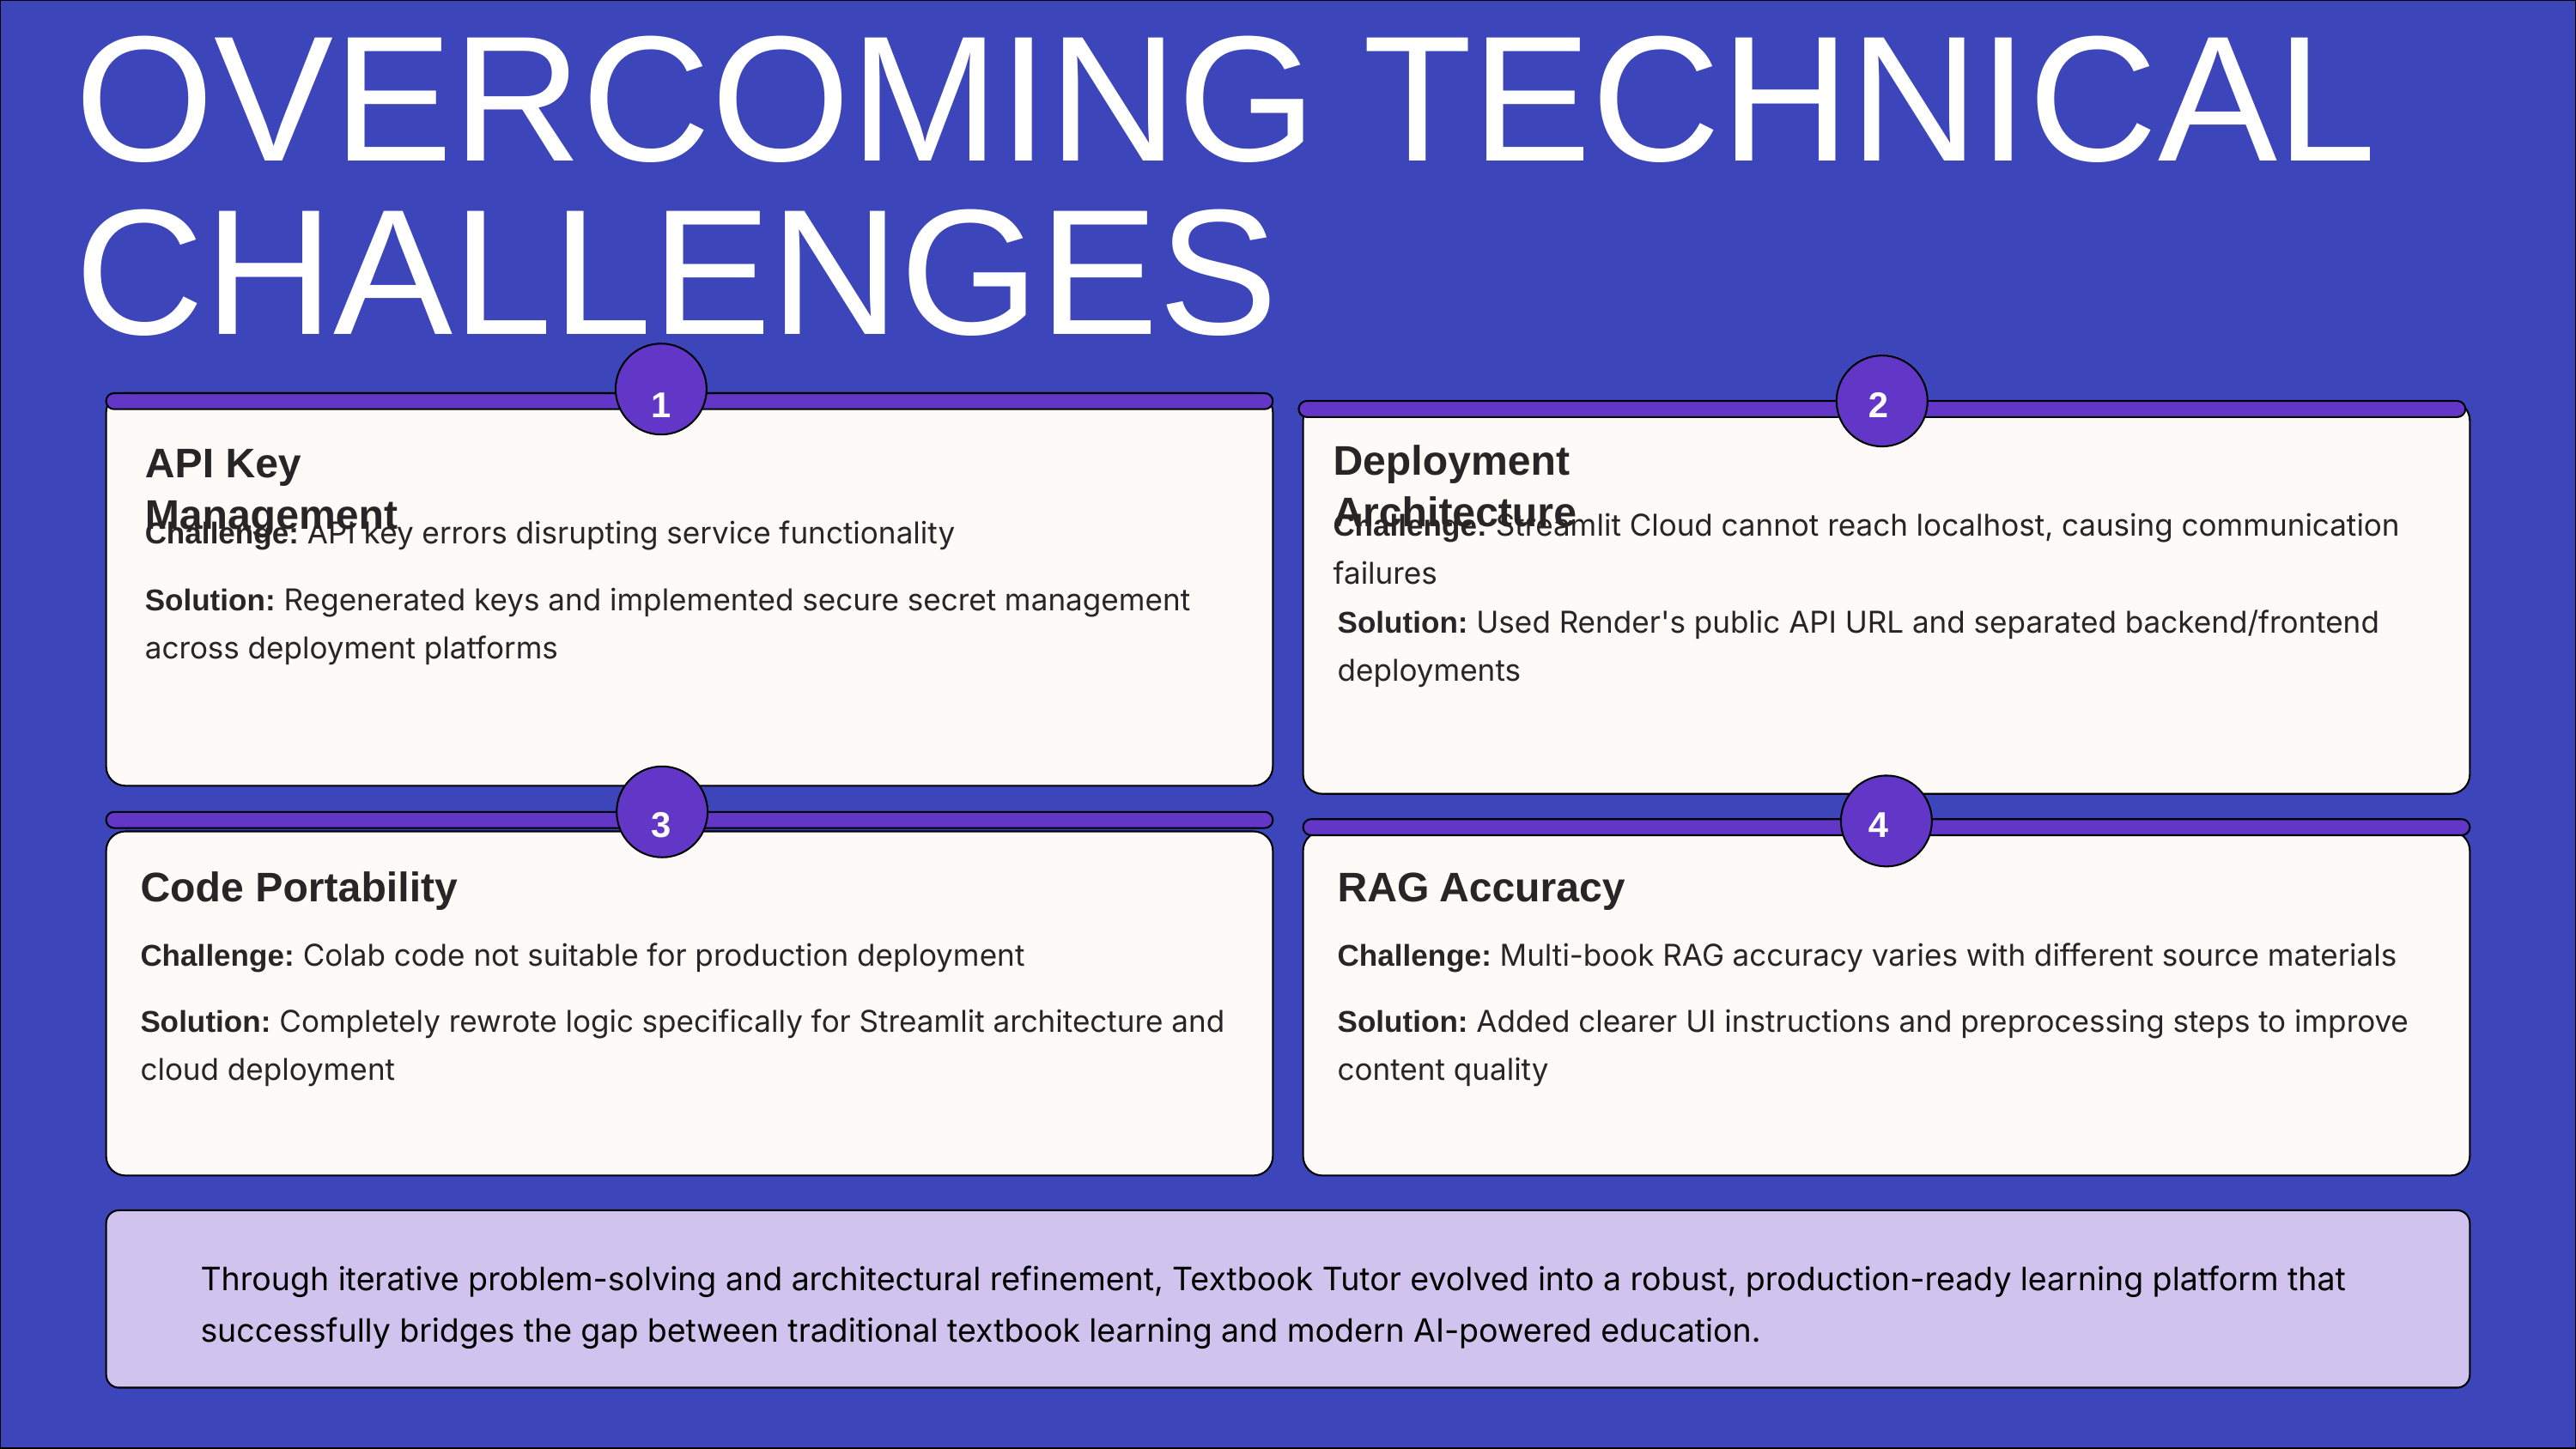

OVERCOMING TECHNICAL CHALLENGES

1
2

Deployment Architecture
API Key Management
Challenge: Streamlit Cloud cannot reach localhost, causing communication failures
Challenge: API key errors disrupting service functionality
Solution: Regenerated keys and implemented secure secret management across deployment platforms
Solution: Used Render's public API URL and separated backend/frontend deployments

3
4

Code Portability
RAG Accuracy
Challenge: Colab code not suitable for production deployment
Challenge: Multi-book RAG accuracy varies with different source materials
Solution: Completely rewrote logic specifically for Streamlit architecture and cloud deployment
Solution: Added clearer UI instructions and preprocessing steps to improve content quality

Through iterative problem-solving and architectural refinement, Textbook Tutor evolved into a robust, production-ready learning platform that successfully bridges the gap between traditional textbook learning and modern AI-powered education.